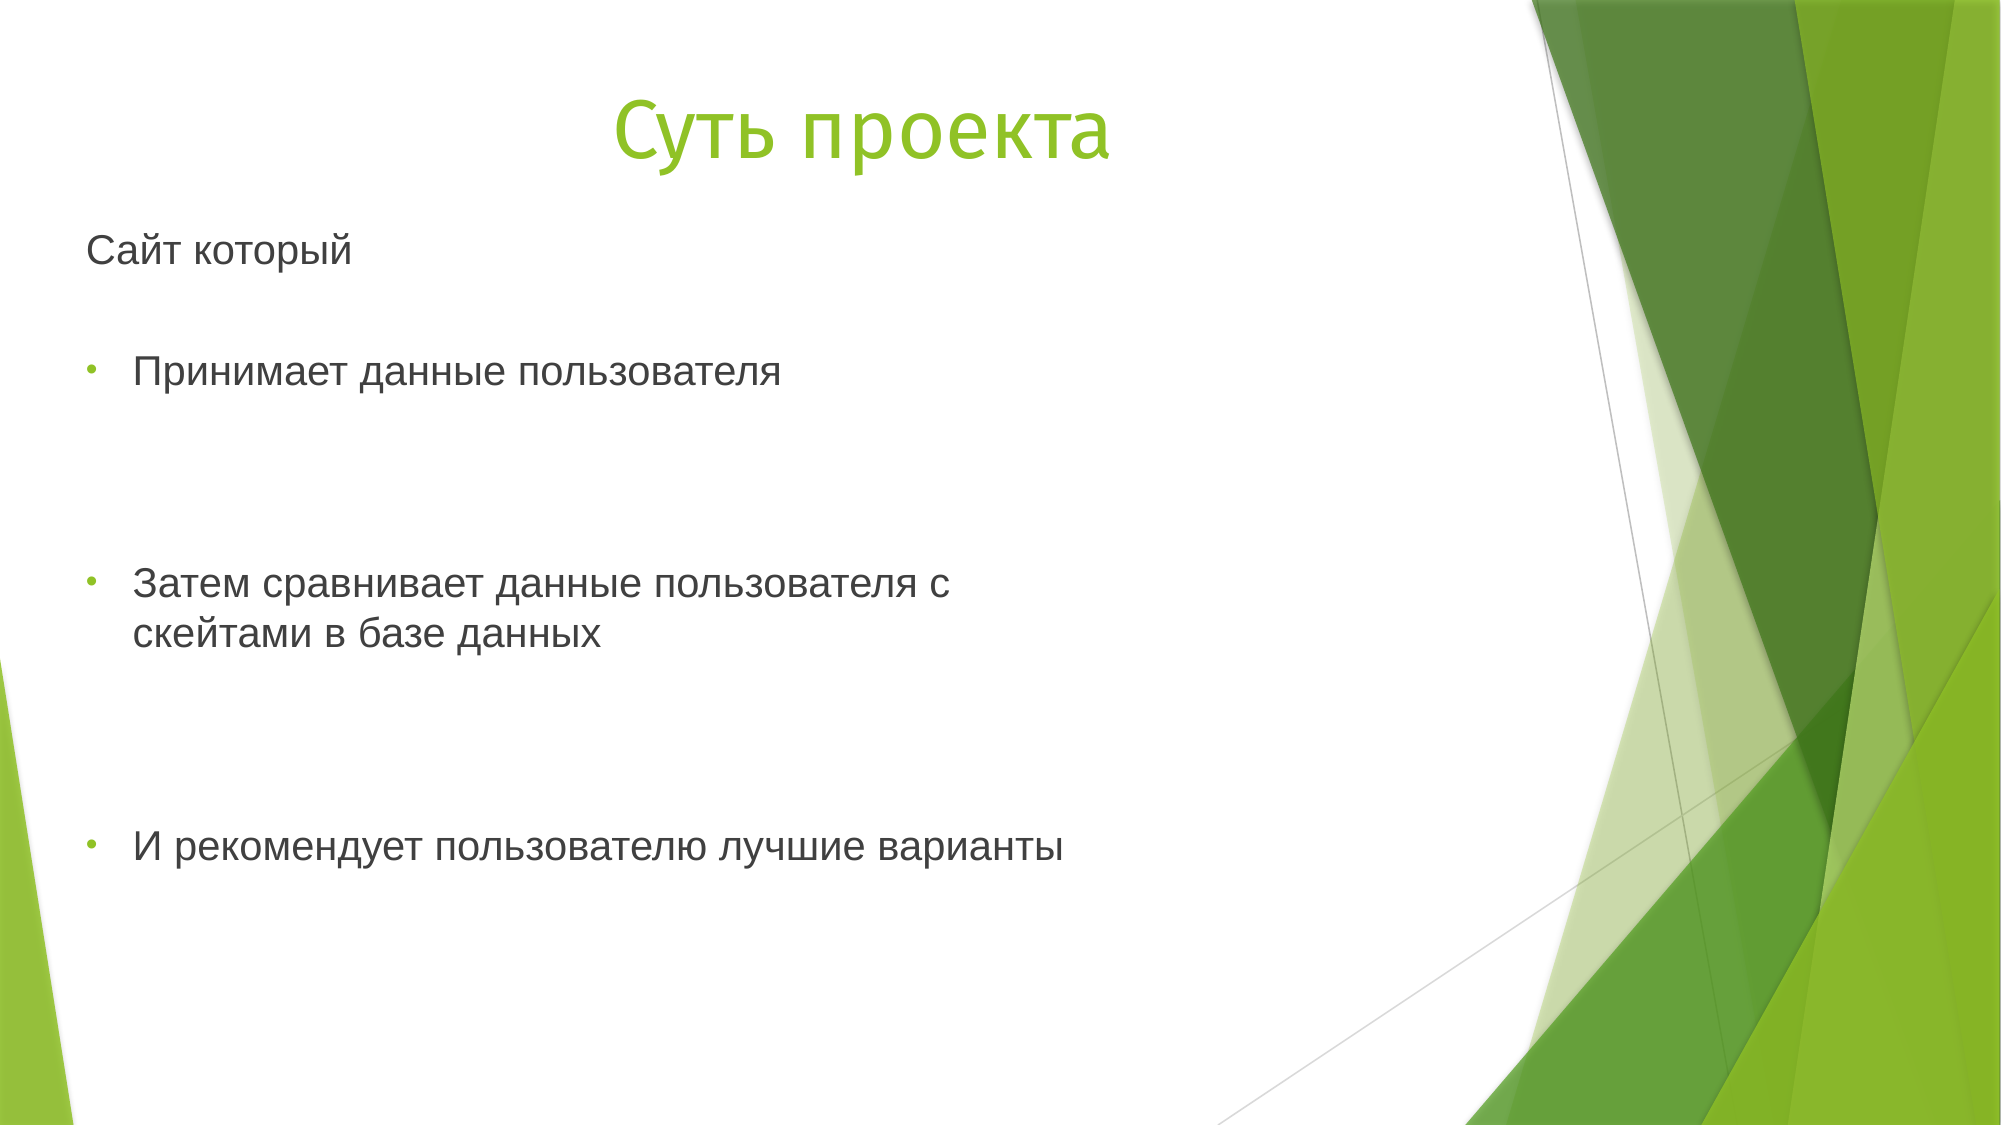

# Суть проекта
Сайт который
Принимает данные пользователя

Затем сравнивает данные пользователя с скейтами в базе данных

И рекомендует пользователю лучшие варианты